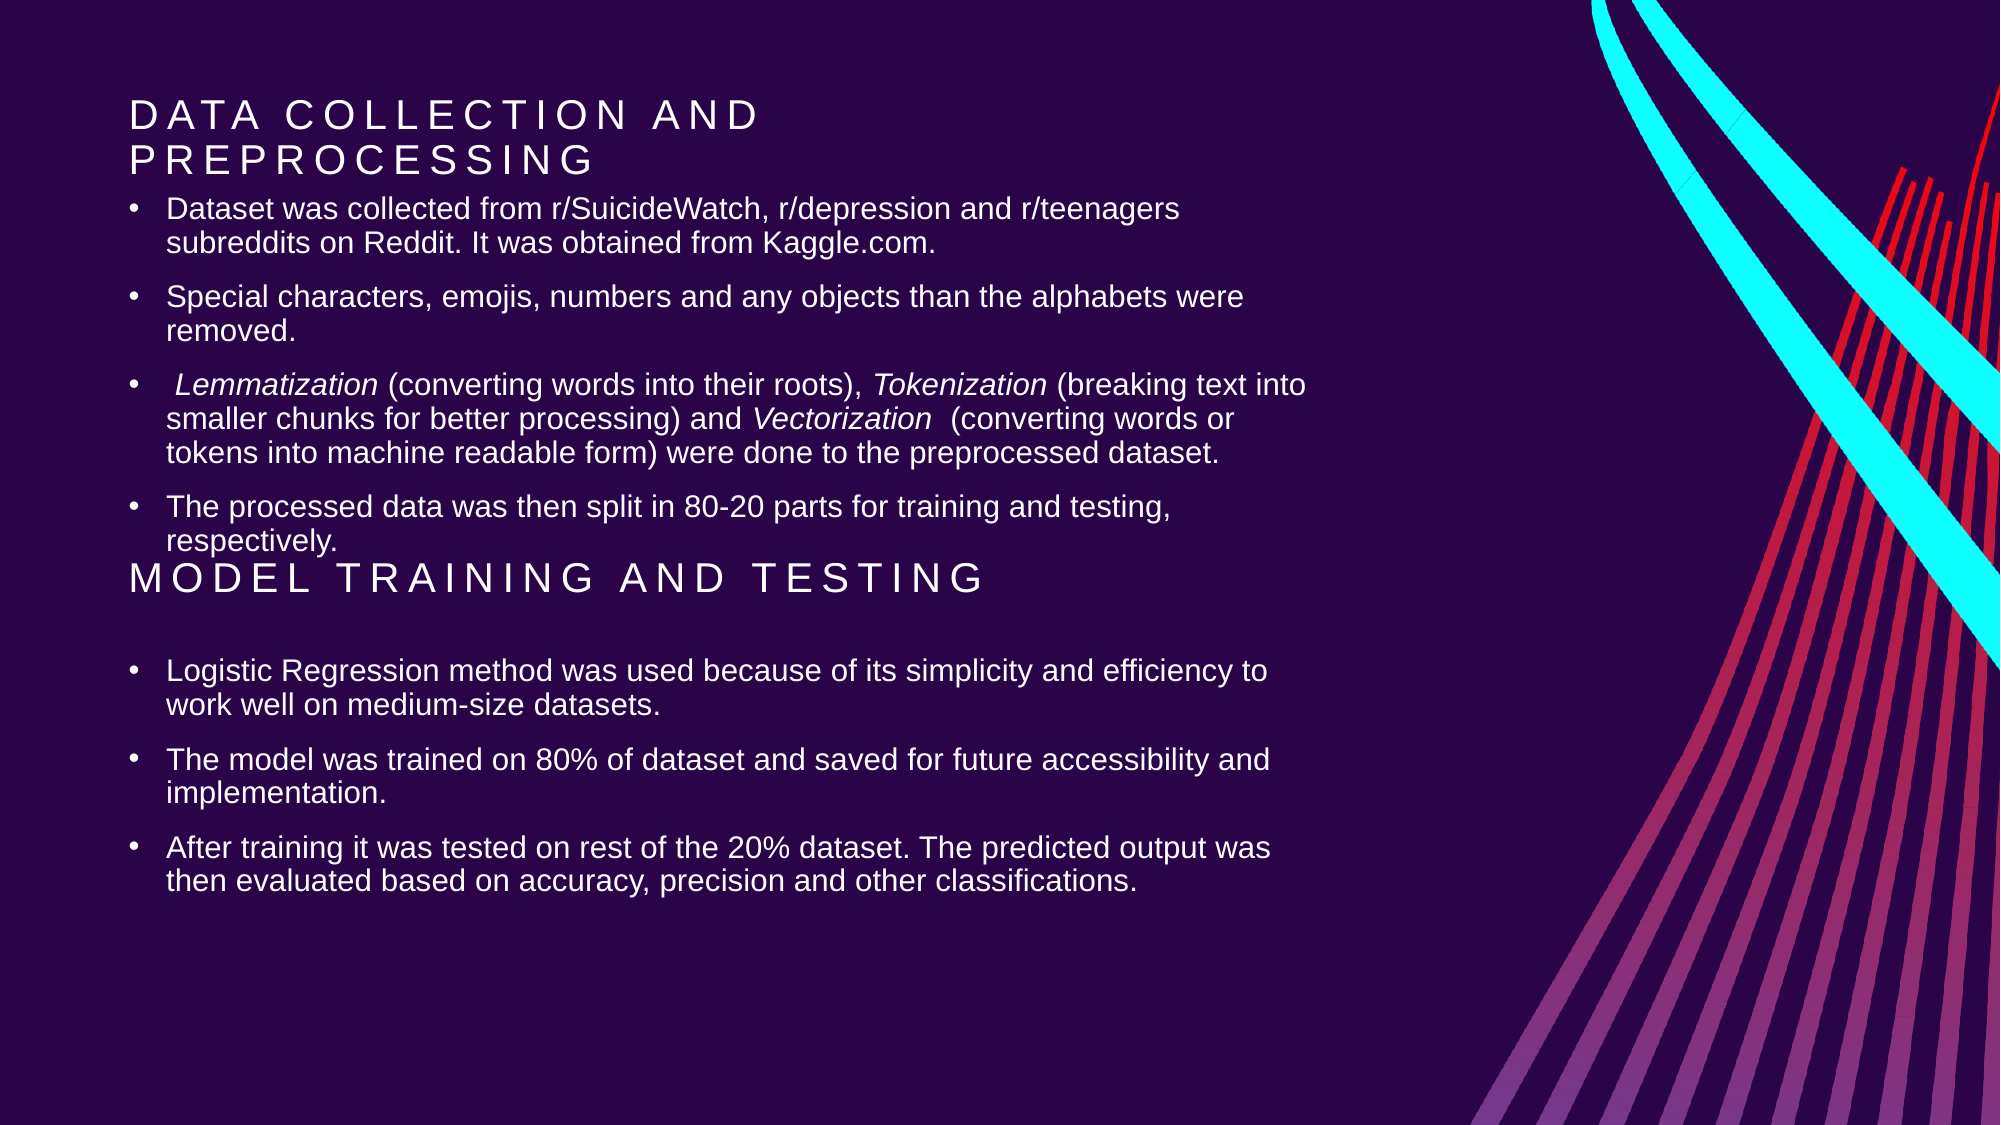

# Data collection and preprocessing
Dataset was collected from r/SuicideWatch, r/depression and r/teenagers subreddits on Reddit. It was obtained from Kaggle.com.
Special characters, emojis, numbers and any objects than the alphabets were removed.
 Lemmatization (converting words into their roots), Tokenization (breaking text into smaller chunks for better processing) and Vectorization  (converting words or tokens into machine readable form) were done to the preprocessed dataset.
The processed data was then split in 80-20 parts for training and testing, respectively.

Model training and testing
Logistic Regression method was used because of its simplicity and efficiency to work well on medium-size datasets.
The model was trained on 80% of dataset and saved for future accessibility and implementation.
After training it was tested on rest of the 20% dataset. The predicted output was then evaluated based on accuracy, precision and other classifications.